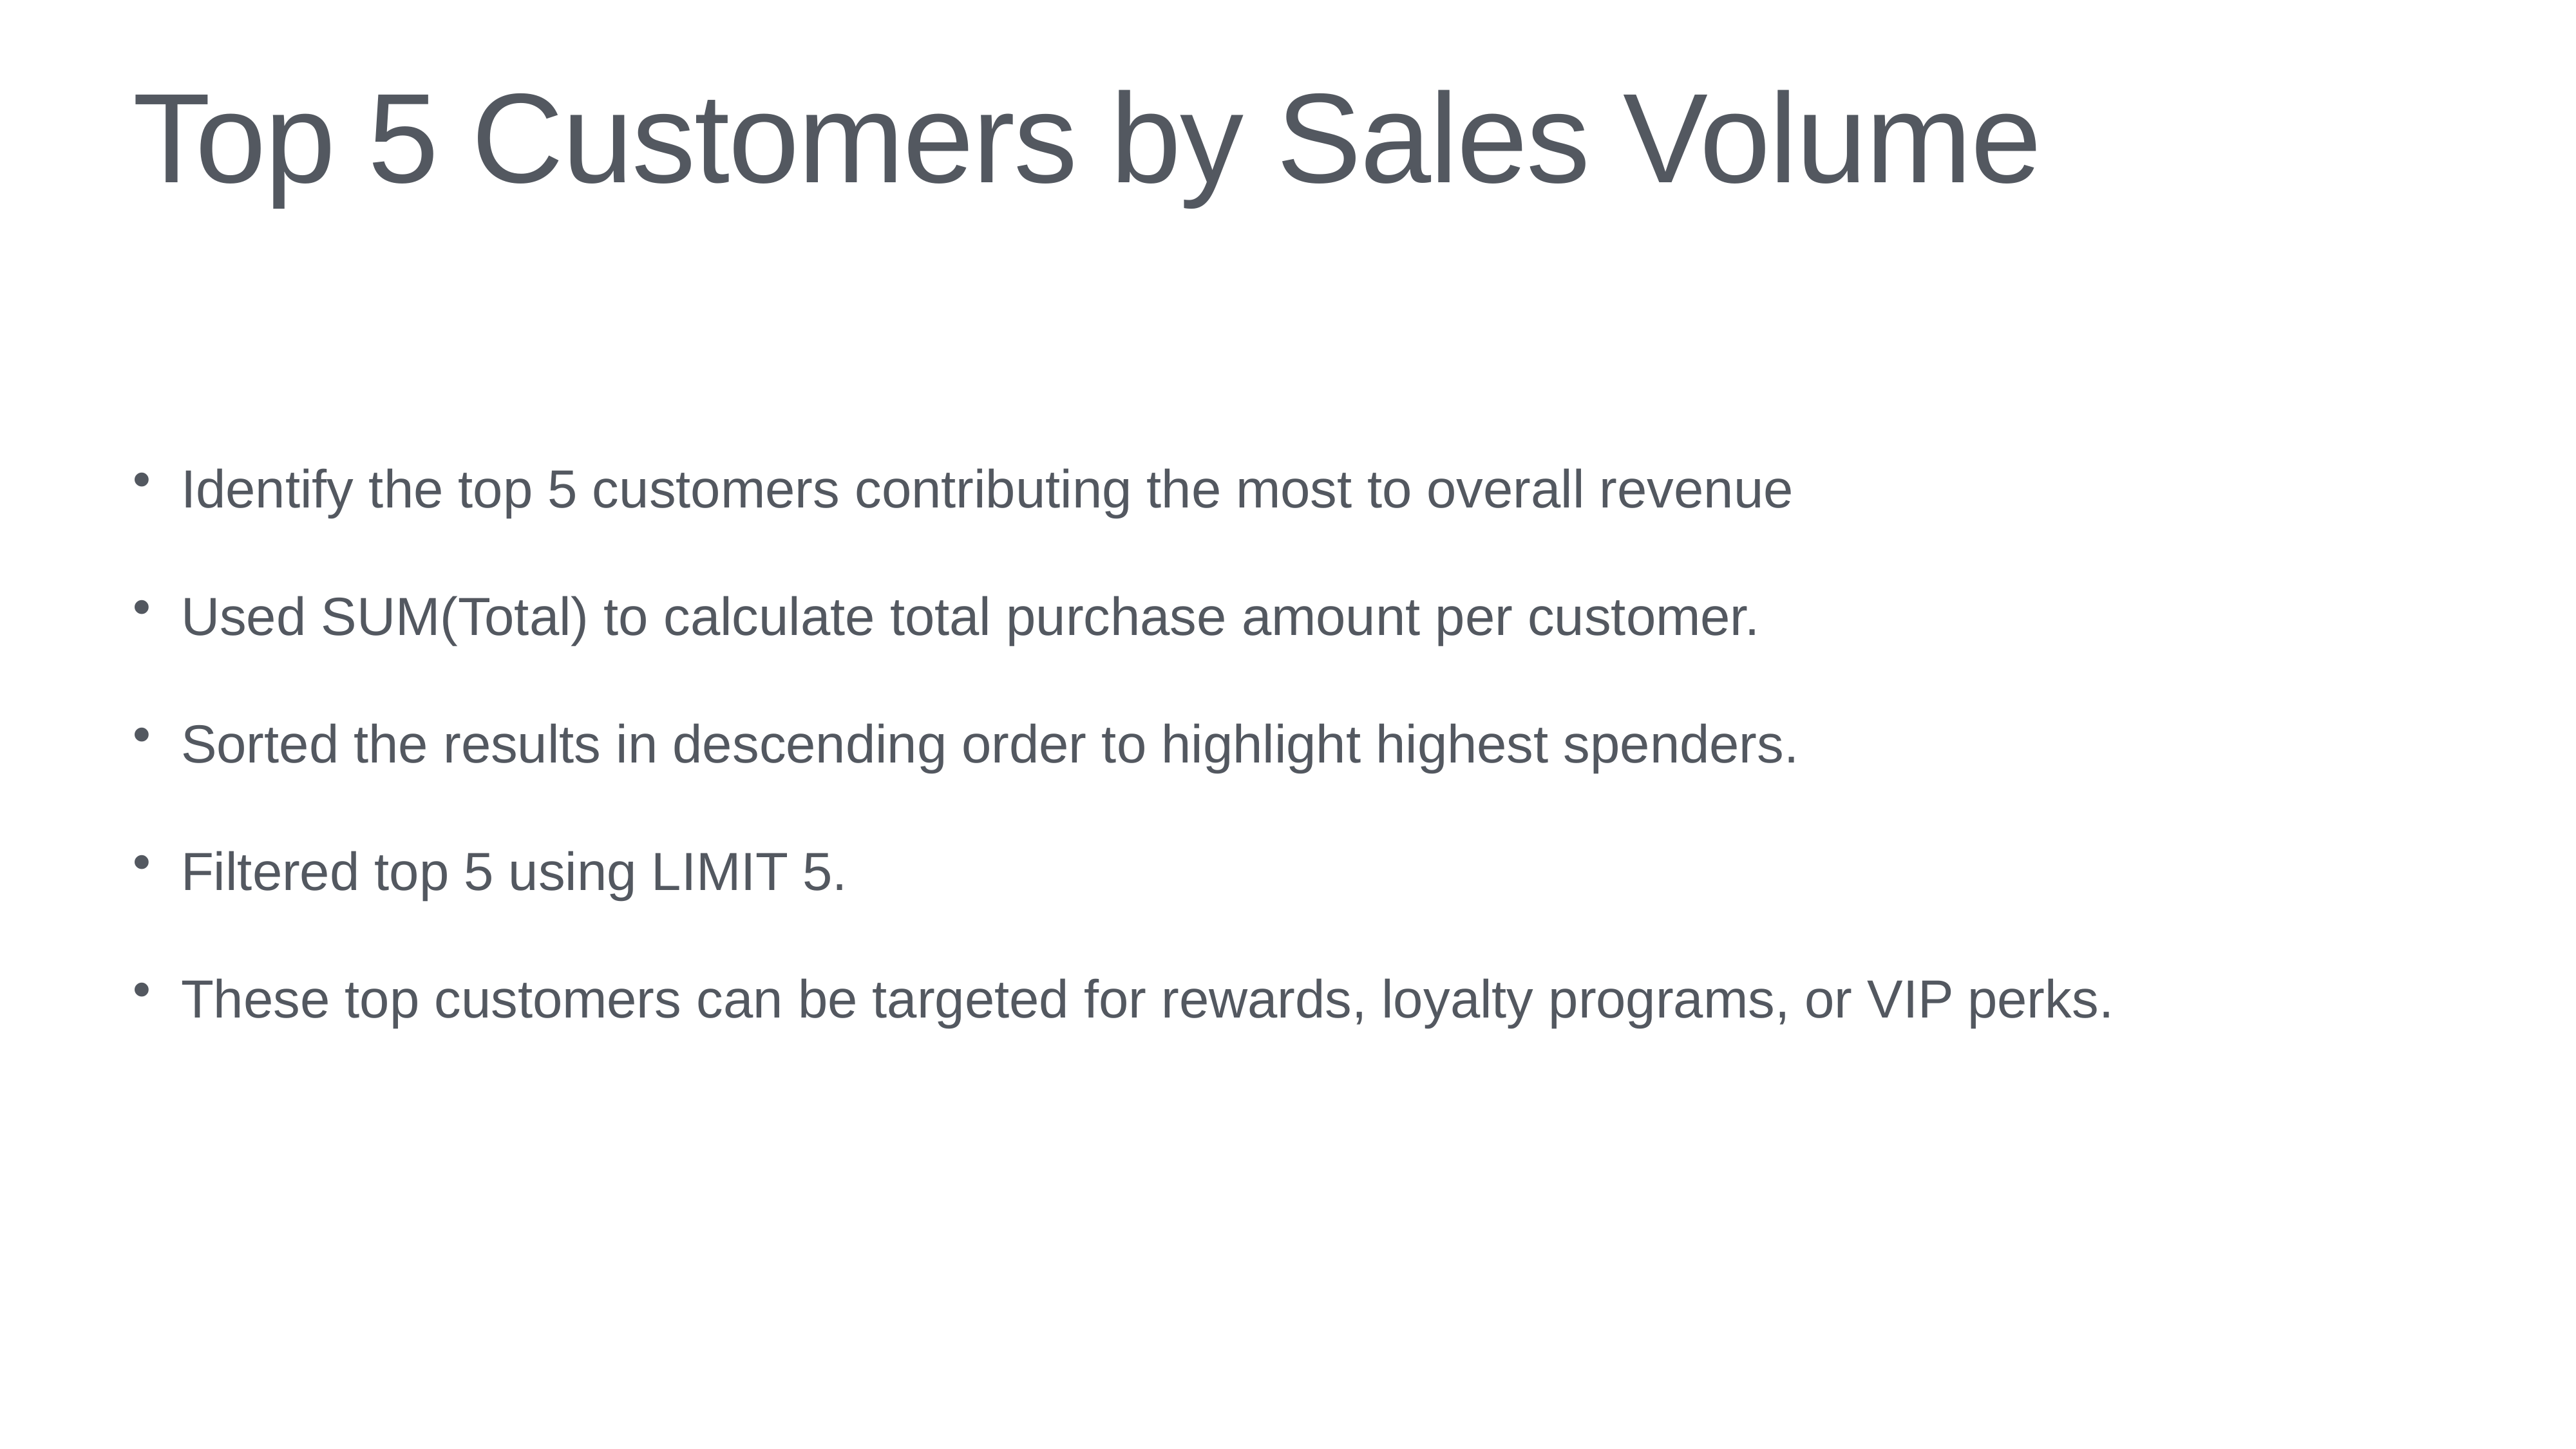

# Top 5 Customers by Sales Volume
Identify the top 5 customers contributing the most to overall revenue
Used SUM(Total) to calculate total purchase amount per customer.
Sorted the results in descending order to highlight highest spenders.
Filtered top 5 using LIMIT 5.
These top customers can be targeted for rewards, loyalty programs, or VIP perks.